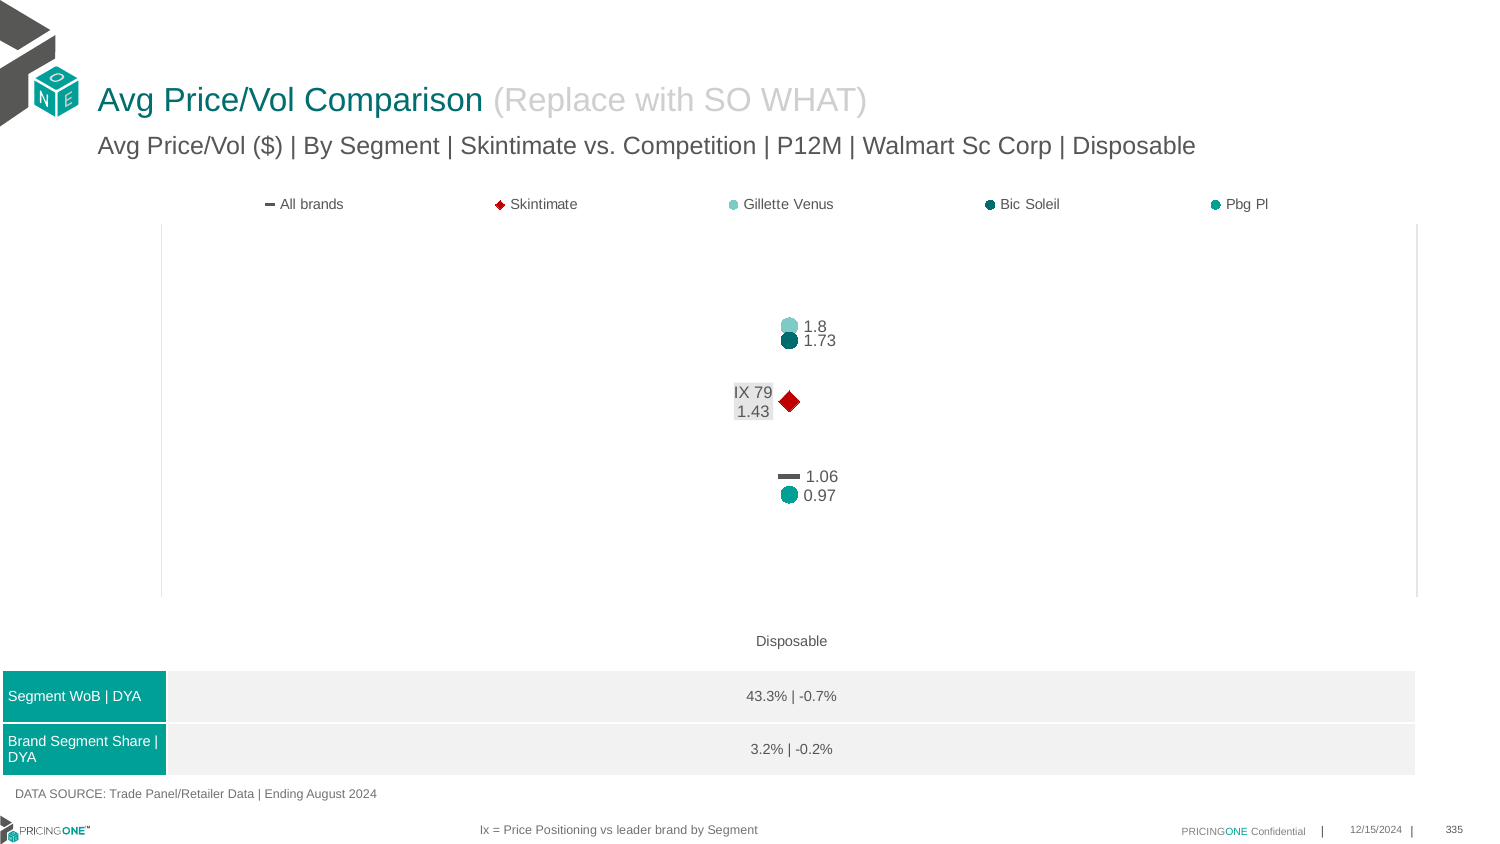

# Avg Price/Vol Comparison (Replace with SO WHAT)
Avg Price/Vol ($) | By Segment | Skintimate vs. Competition | P12M | Walmart Sc Corp | Disposable

### Chart

| Category | All brands | Skintimate | Gillette Venus | Bic Soleil | Pbg Pl |
|---|---|---|---|---|---|
| IX 79 | 1.06 | 1.43 | 1.8 | 1.73 | 0.97 |
|  | Disposable |
| --- | --- |
| Segment WoB | DYA | 43.3% | -0.7% |
| Brand Segment Share | DYA | 3.2% | -0.2% |
DATA SOURCE: Trade Panel/Retailer Data | Ending August 2024
Ix = Price Positioning vs leader brand by Segment
12/15/2024
335